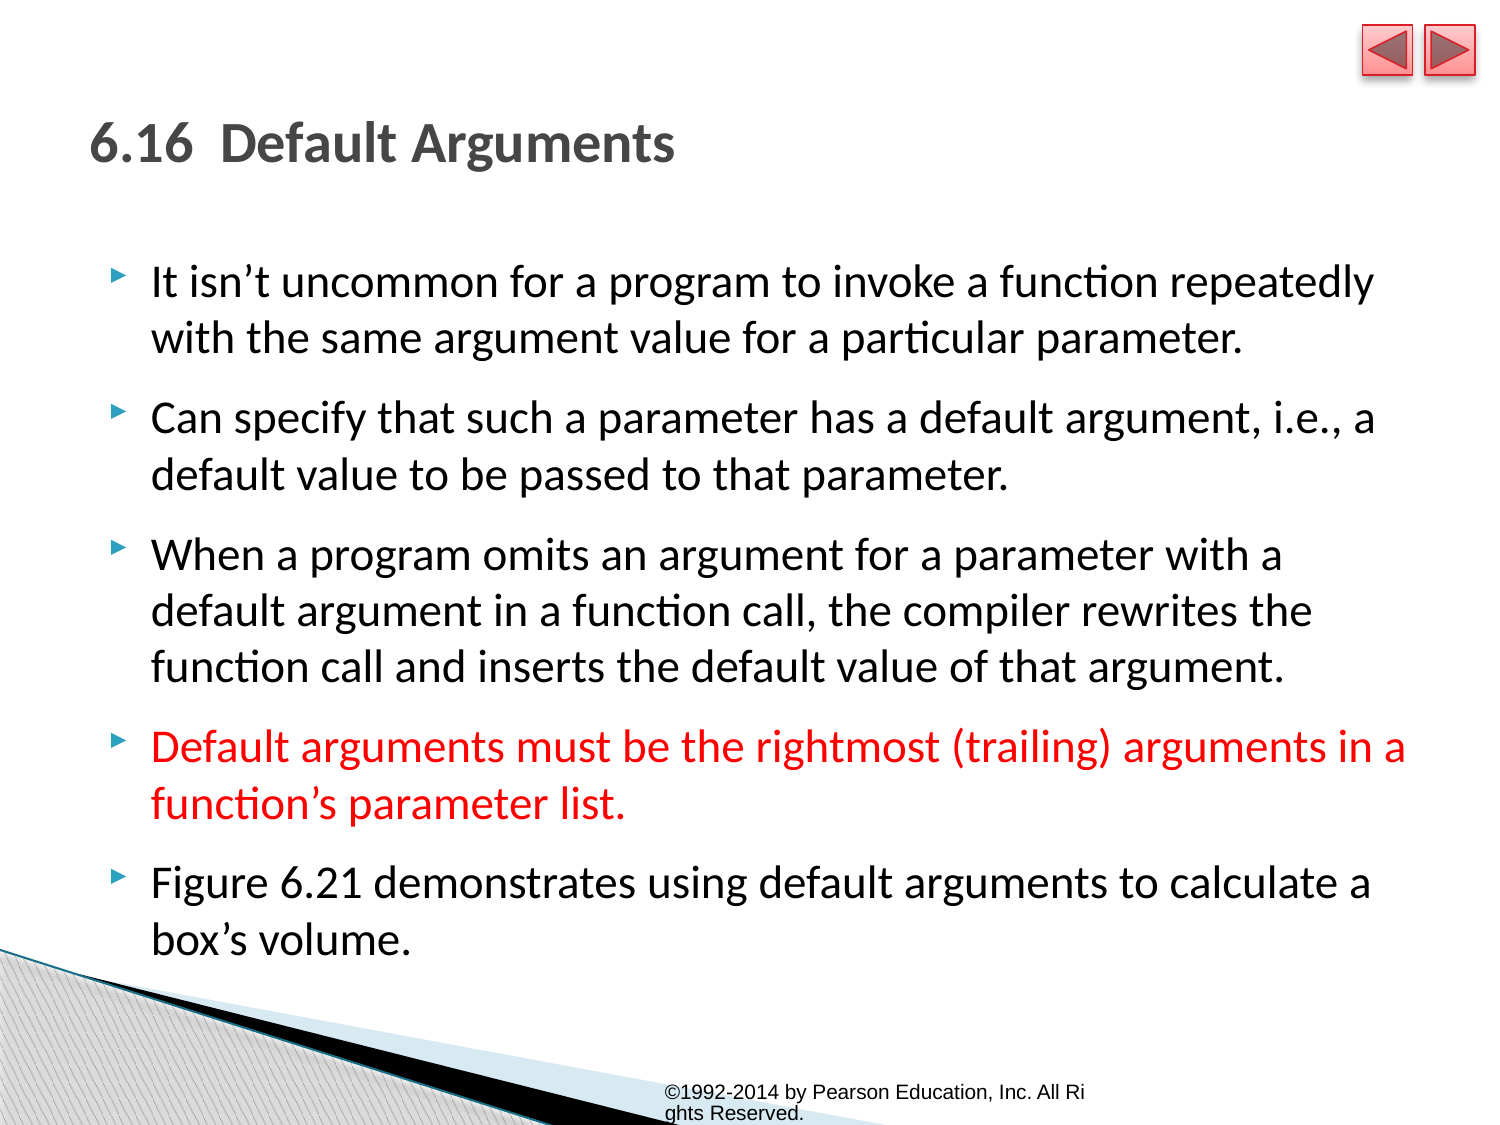

# 6.16  Default Arguments
It isn’t uncommon for a program to invoke a function repeatedly with the same argument value for a particular parameter.
Can specify that such a parameter has a default argument, i.e., a default value to be passed to that parameter.
When a program omits an argument for a parameter with a default argument in a function call, the compiler rewrites the function call and inserts the default value of that argument.
Default arguments must be the rightmost (trailing) arguments in a function’s parameter list.
Figure 6.21 demonstrates using default arguments to calculate a box’s volume.
©1992-2014 by Pearson Education, Inc. All Rights Reserved.